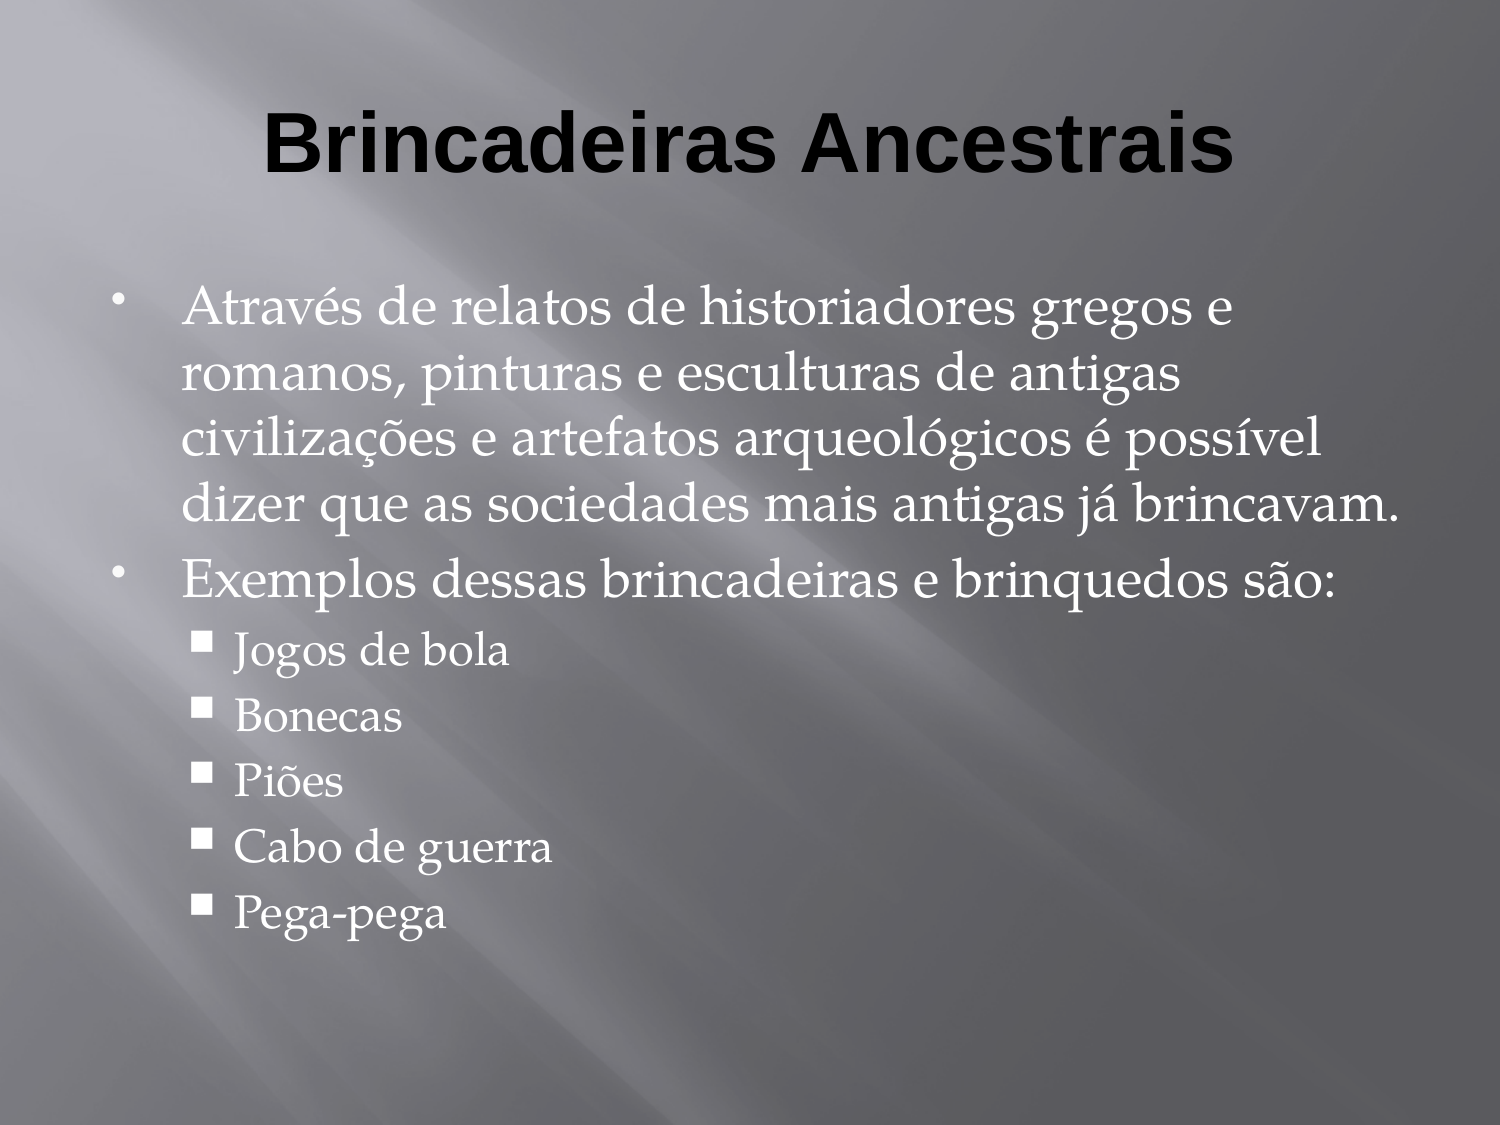

# Brincadeiras Ancestrais
Através de relatos de historiadores gregos e romanos, pinturas e esculturas de antigas civilizações e artefatos arqueológicos é possível dizer que as sociedades mais antigas já brincavam.
Exemplos dessas brincadeiras e brinquedos são:
Jogos de bola
Bonecas
Piões
Cabo de guerra
Pega-pega